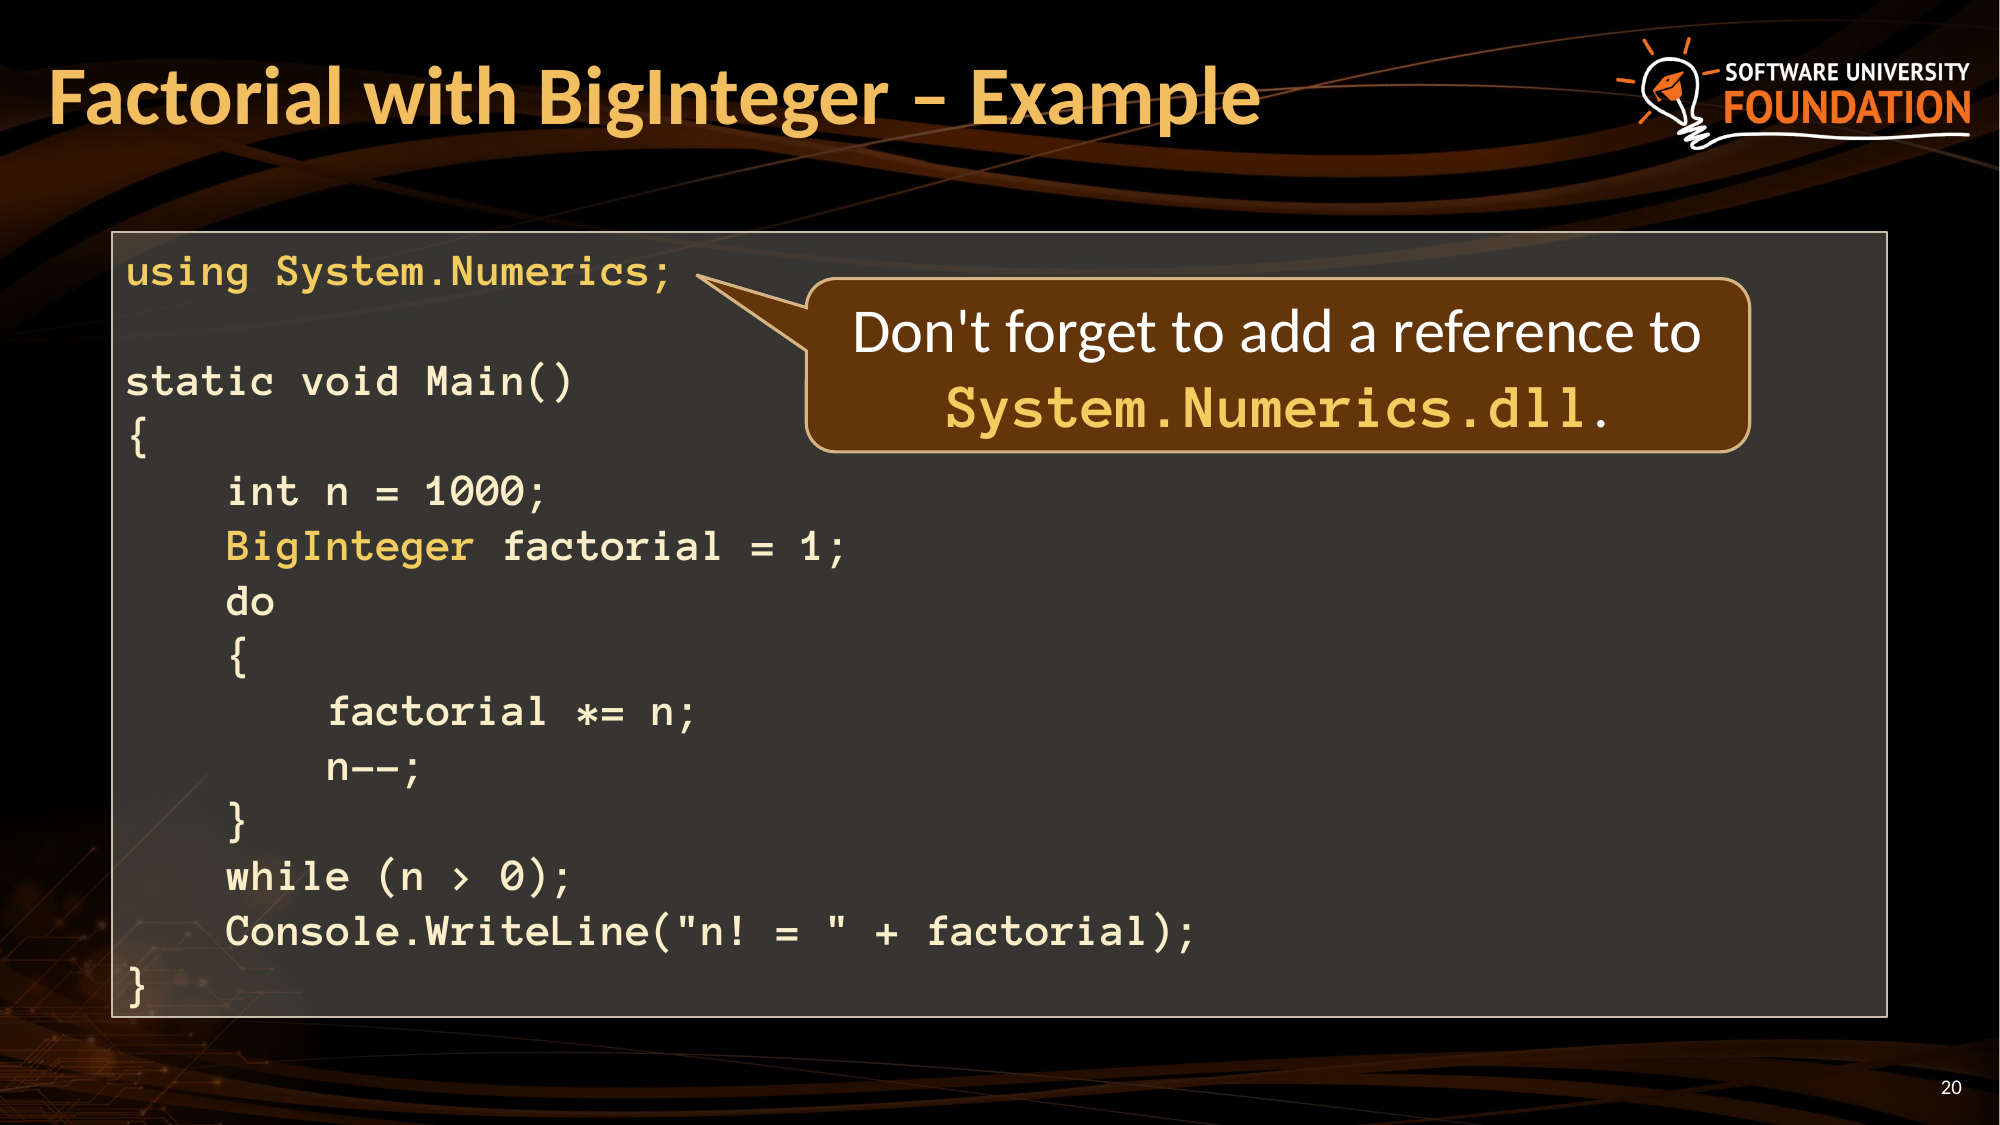

Factorial with BigInteger – Example
using System.Numerics;

static void Main()
{
    int n = 1000;
    BigInteger factorial = 1;
    do
    {
        factorial *= n;
        n--;
    }
    while (n > 0);
    Console.WriteLine("n! = " + factorial);
}
Don't forget to add a reference to System.Numerics.dll.
20